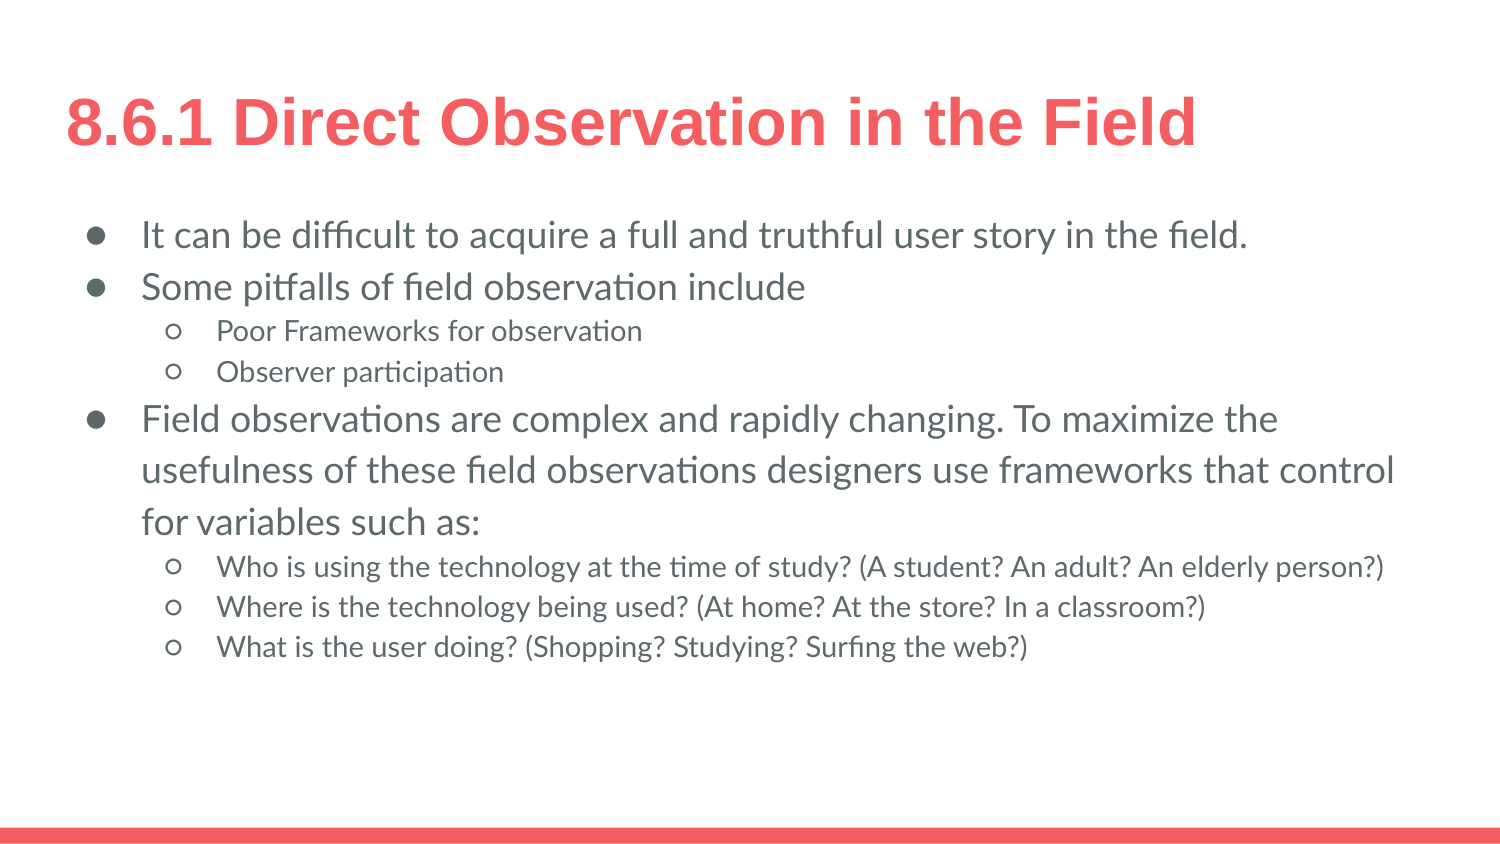

# 8.6.1 Direct Observation in the Field
It can be difficult to acquire a full and truthful user story in the field.
Some pitfalls of field observation include
Poor Frameworks for observation
Observer participation
Field observations are complex and rapidly changing. To maximize the usefulness of these field observations designers use frameworks that control for variables such as:
Who is using the technology at the time of study? (A student? An adult? An elderly person?)
Where is the technology being used? (At home? At the store? In a classroom?)
What is the user doing? (Shopping? Studying? Surfing the web?)